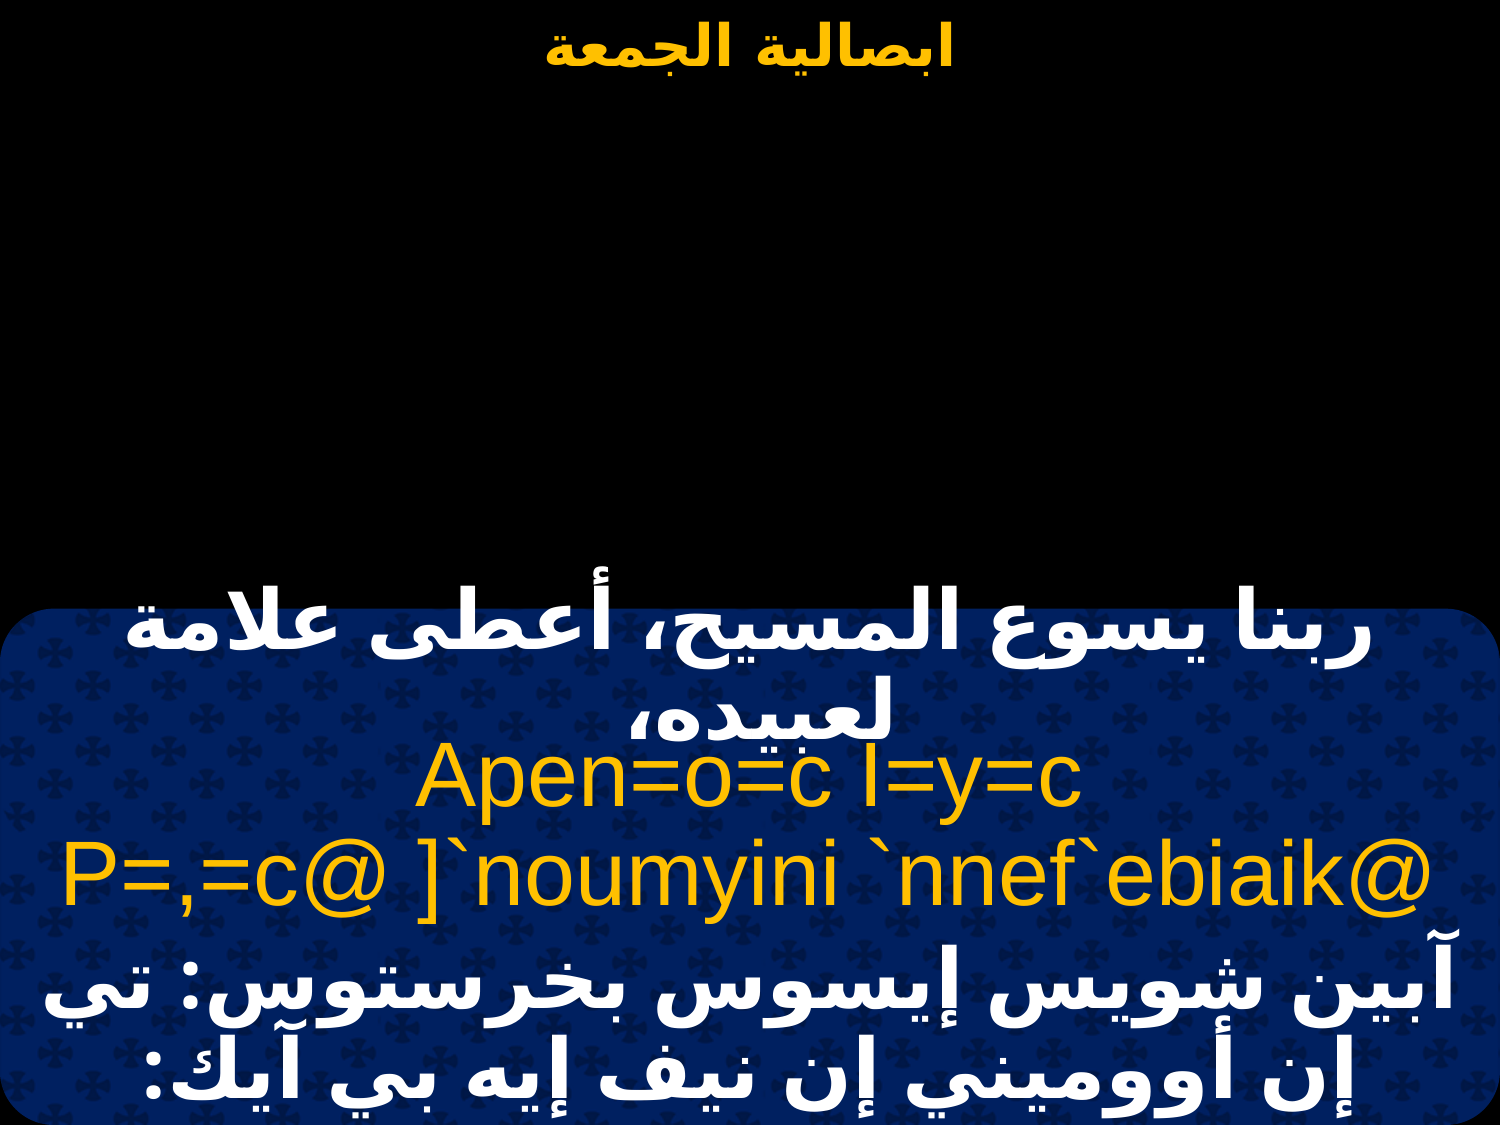

#
ربنا يسوع المسيح، أعطى علامة لعبيده،
Apen=o=c I=y=c P=,=c@ ]`noumyini `nnef`ebiaik@
آبين شويس إيسوس بخرستوس: تي إن أووميني إن نيف إيه بي آيك: